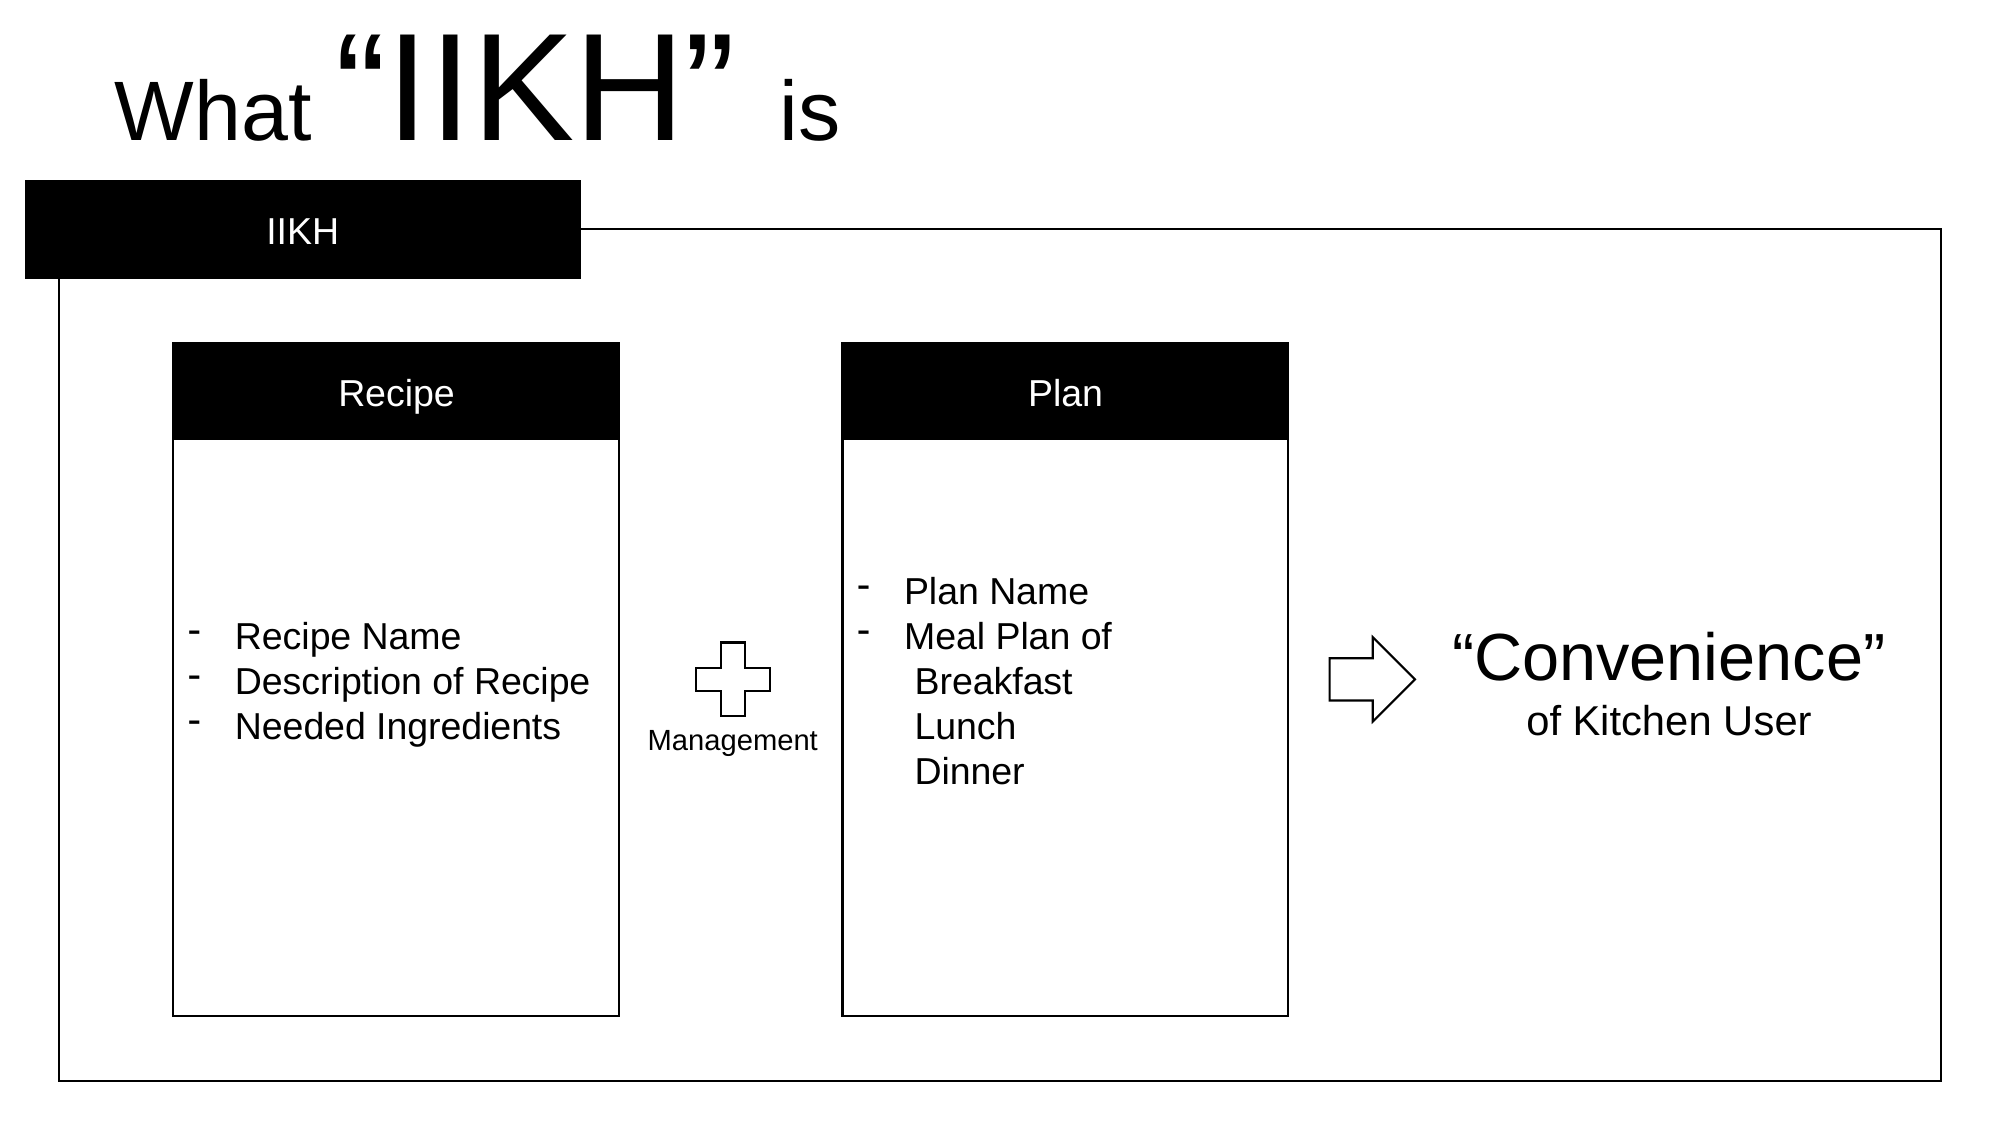

# What “IIKH” is
IIKH

Recipe Name
Description of Recipe
Needed Ingredients
Recipe
Plan Name
Meal Plan of
 Breakfast
 Lunch
 Dinner
Plan
“Convenience”
of Kitchen User

Management